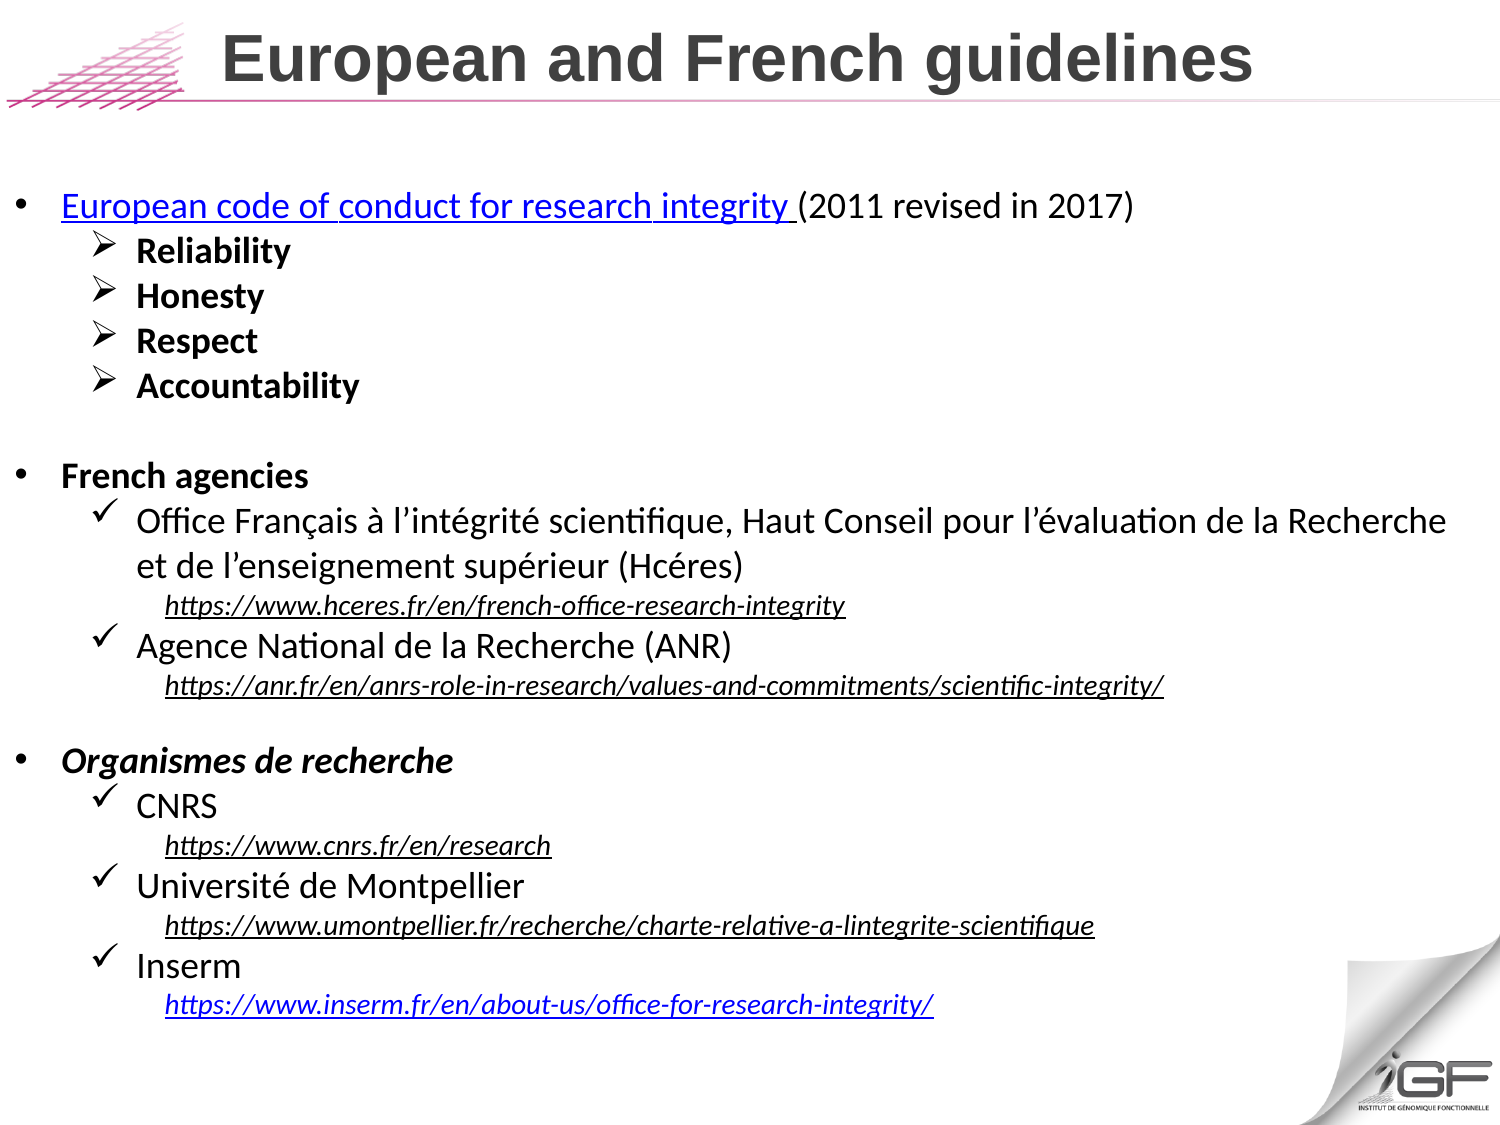

# European and French guidelines
European code of conduct for research integrity (2011 revised in 2017)
Reliability
Honesty
Respect
Accountability

French agencies
Office Français à l’intégrité scientifique, Haut Conseil pour l’évaluation de la Recherche et de l’enseignement supérieur (Hcéres)
https://www.hceres.fr/en/french-office-research-integrity
Agence National de la Recherche (ANR)
https://anr.fr/en/anrs-role-in-research/values-and-commitments/scientific-integrity/

Organismes de recherche
CNRS
https://www.cnrs.fr/en/research
Université de Montpellier
https://www.umontpellier.fr/recherche/charte-relative-a-lintegrite-scientifique
Inserm
https://www.inserm.fr/en/about-us/office-for-research-integrity/